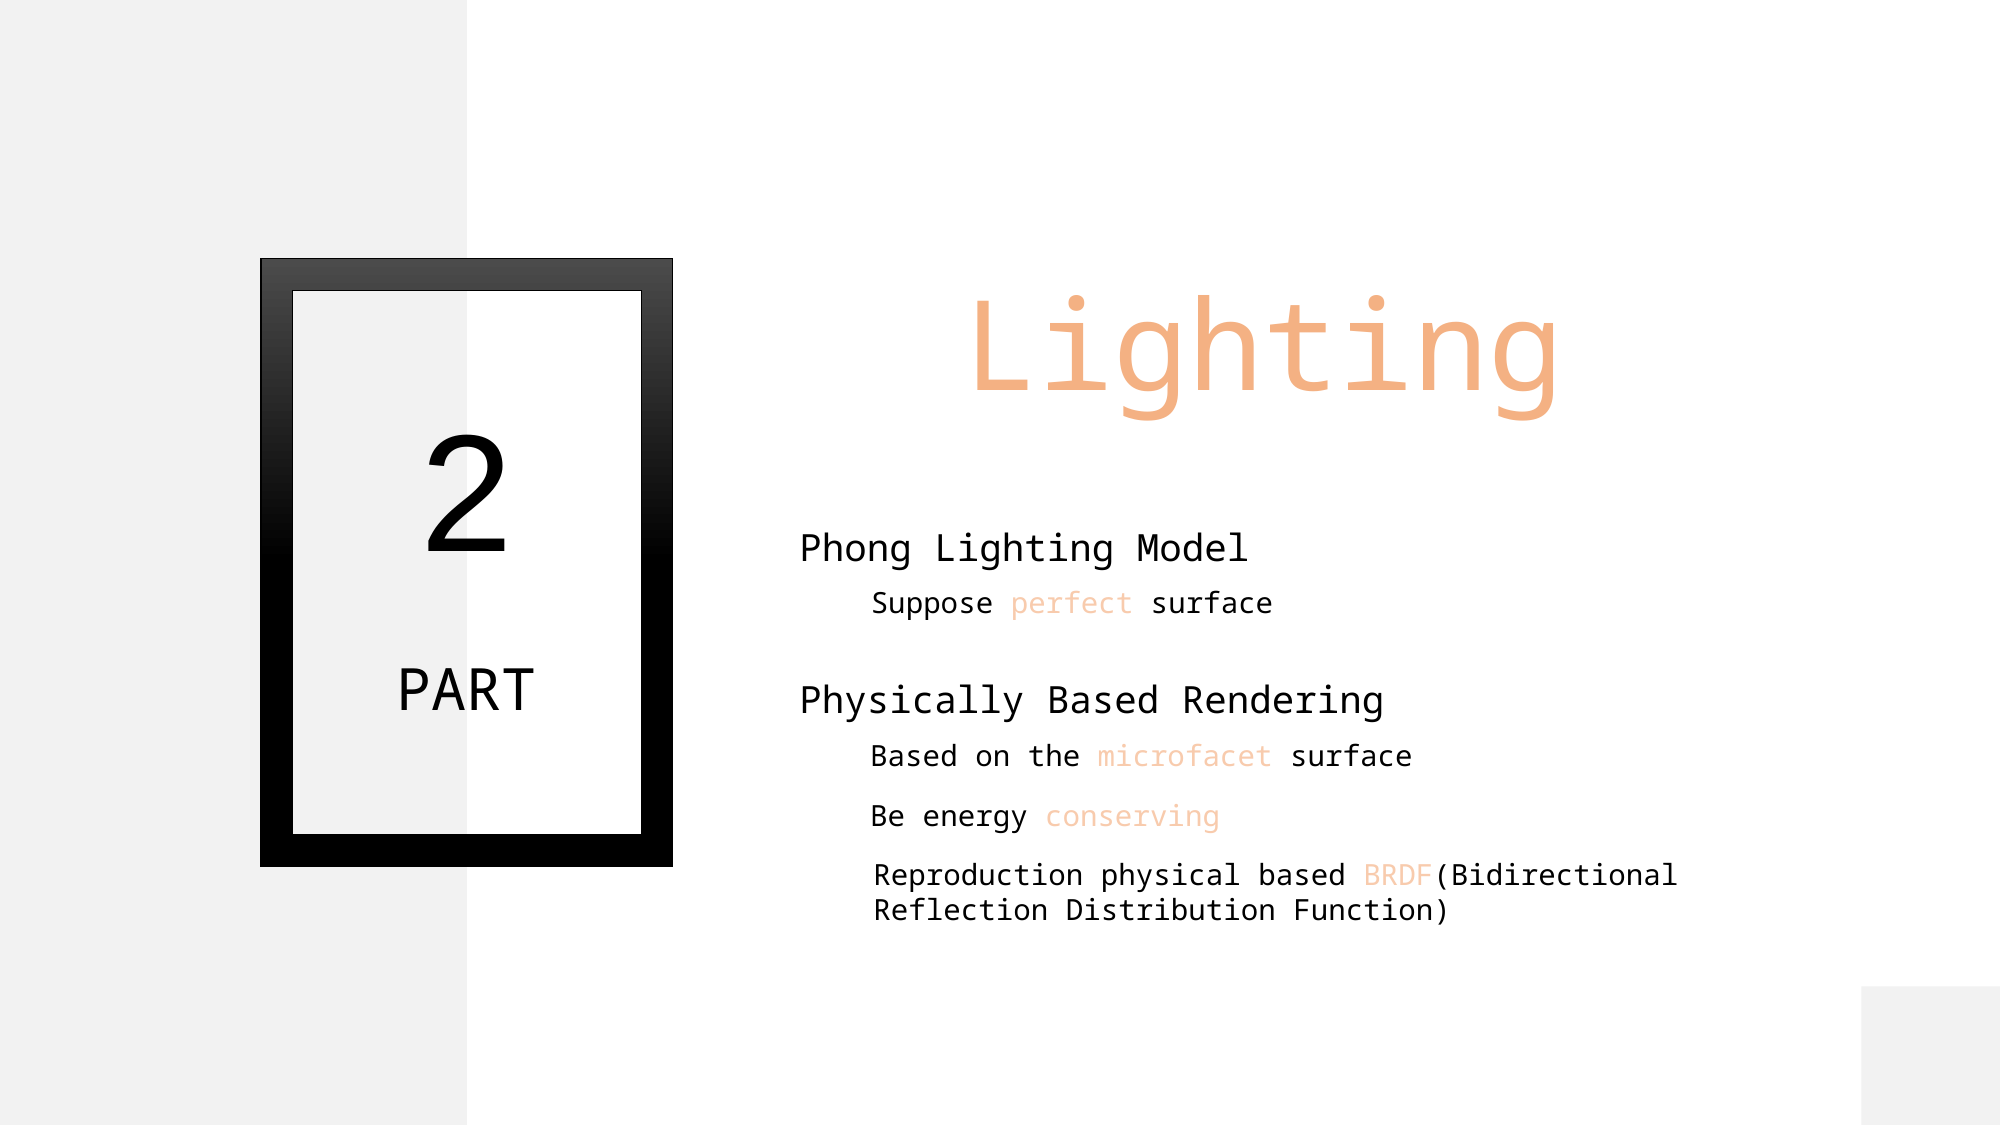

# Lighting
2
Phong Lighting Model
Suppose perfect surface
PART
Physically Based Rendering
Based on the microfacet surface
Be energy conserving
Reproduction physical based BRDF(Bidirectional Reflection Distribution Function)